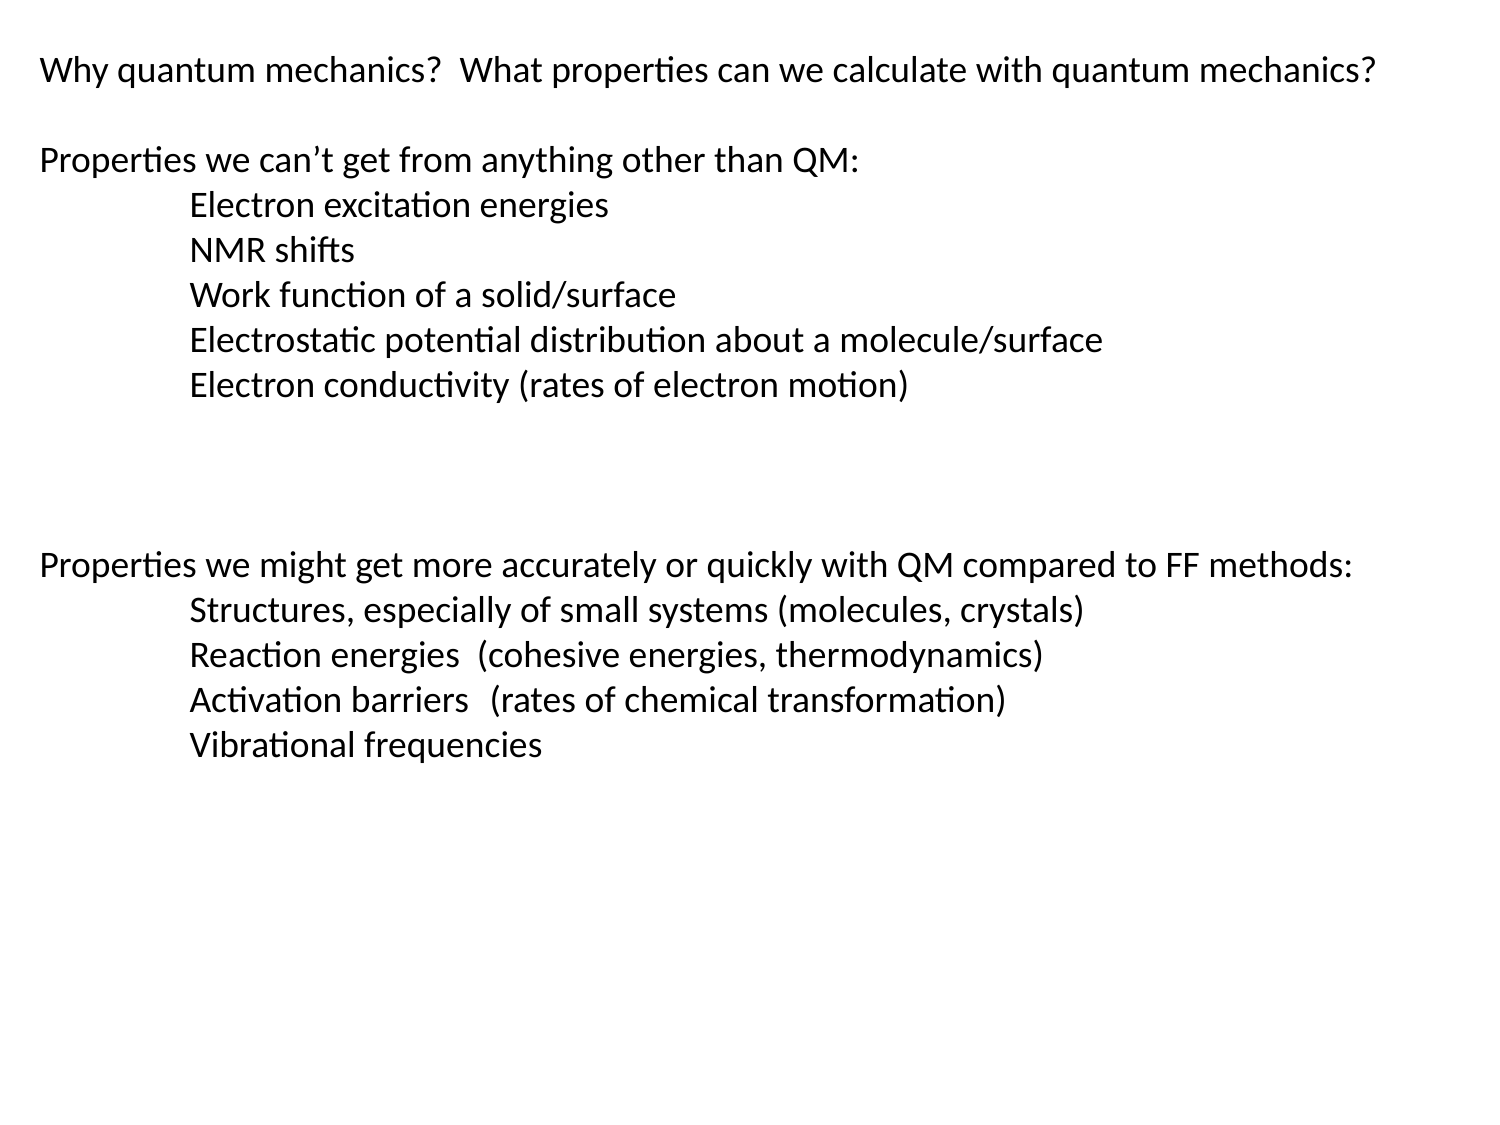

Why quantum mechanics?  What properties can we calculate with quantum mechanics?

Properties we can’t get from anything other than QM:
	Electron excitation energies
	NMR shifts
	Work function of a solid/surface
	Electrostatic potential distribution about a molecule/surface
	Electron conductivity (rates of electron motion)

Properties we might get more accurately or quickly with QM compared to FF methods:
	Structures, especially of small systems (molecules, crystals)
	Reaction energies  (cohesive energies, thermodynamics)
	Activation barriers	(rates of chemical transformation)
	Vibrational frequencies